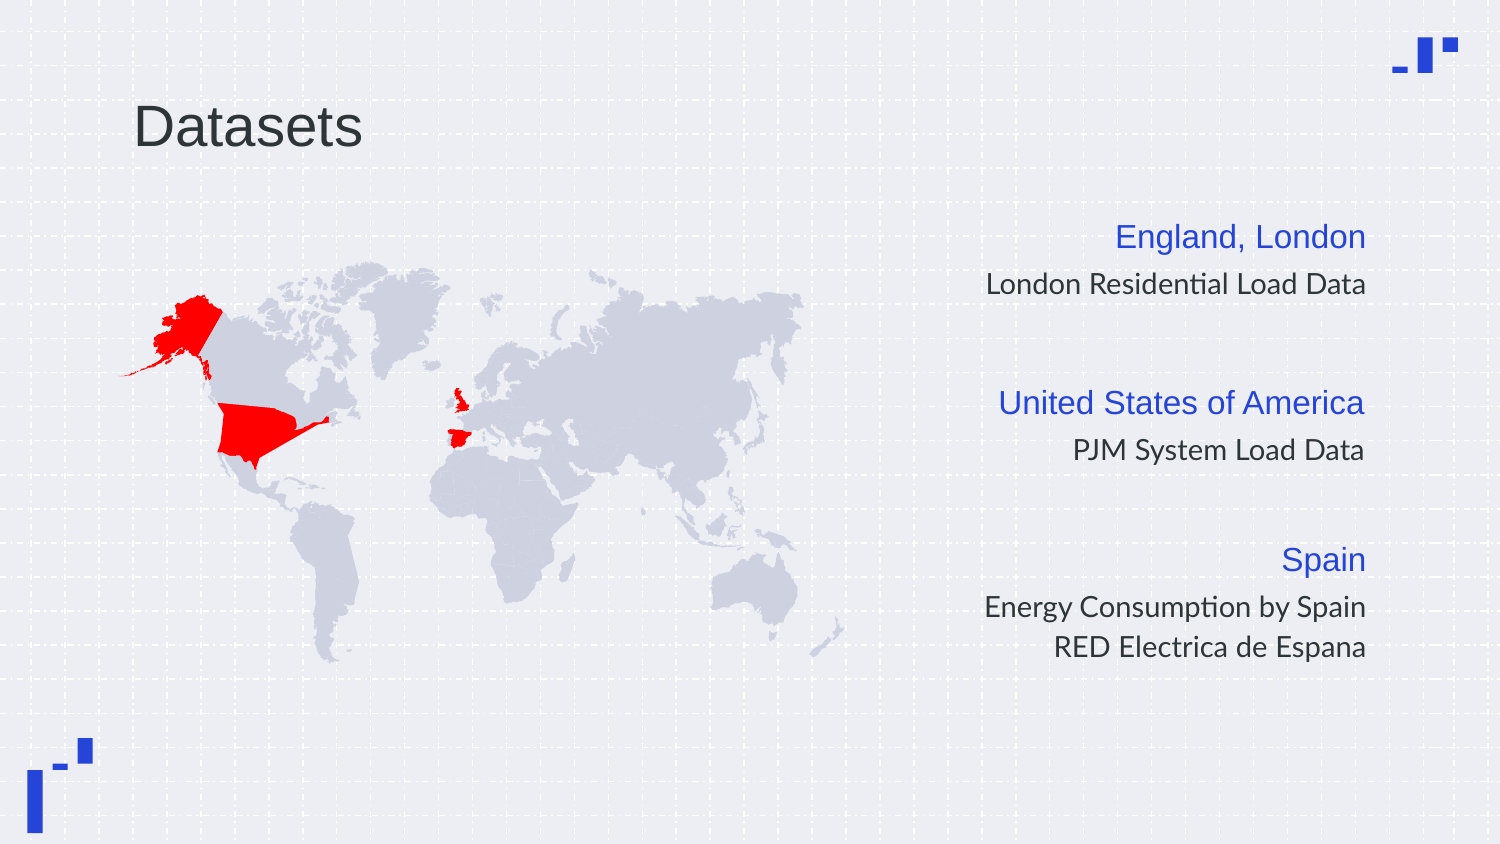

# Datasets
England, London
London Residential Load Data

United States of America
PJM System Load Data
Spain
Energy Consumption by Spain RED Electrica de Espana